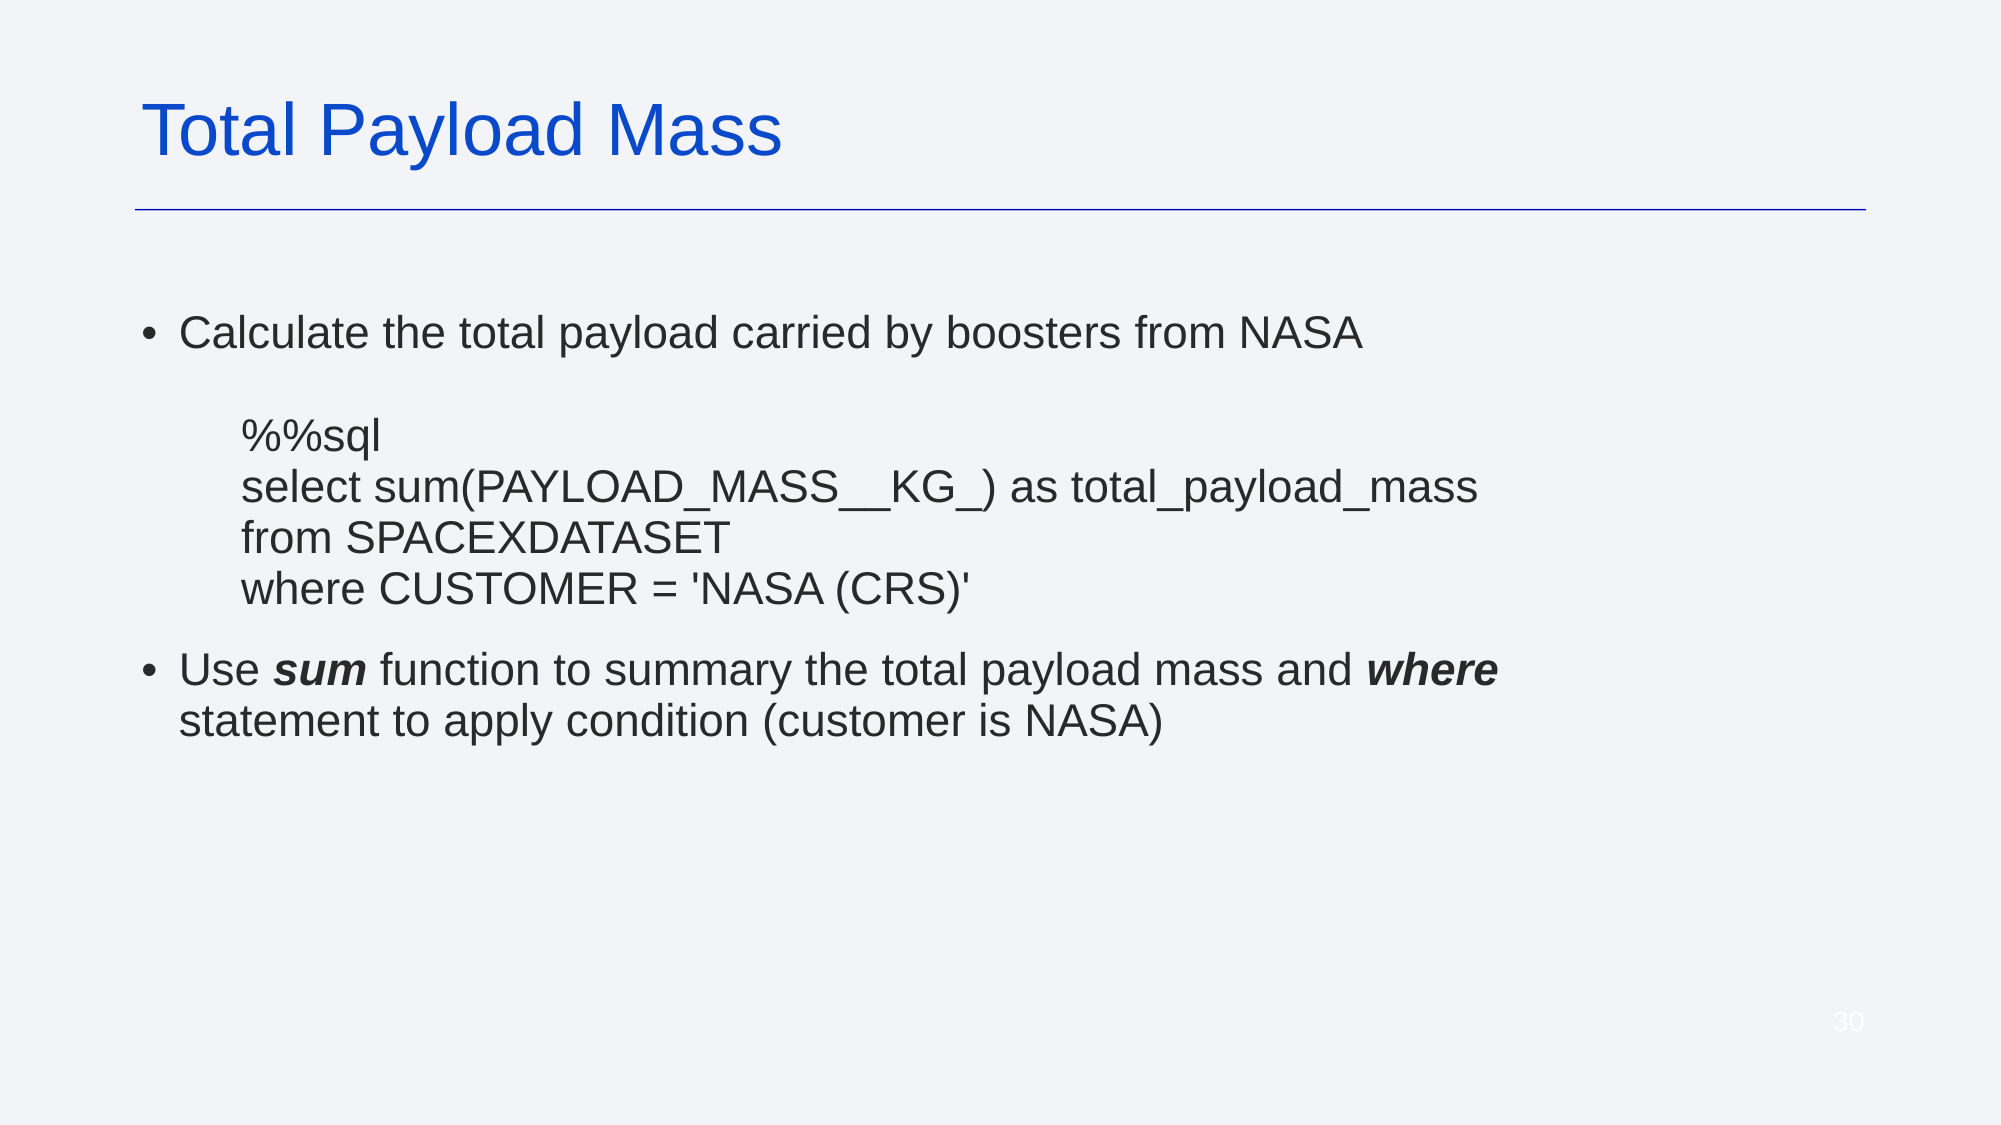

Total Payload Mass
Calculate the total payload carried by boosters from NASA

%%sql
select sum(PAYLOAD_MASS__KG_) as total_payload_mass
from SPACEXDATASET
where CUSTOMER = 'NASA (CRS)'
Use sum function to summary the total payload mass and where statement to apply condition (customer is NASA)
30